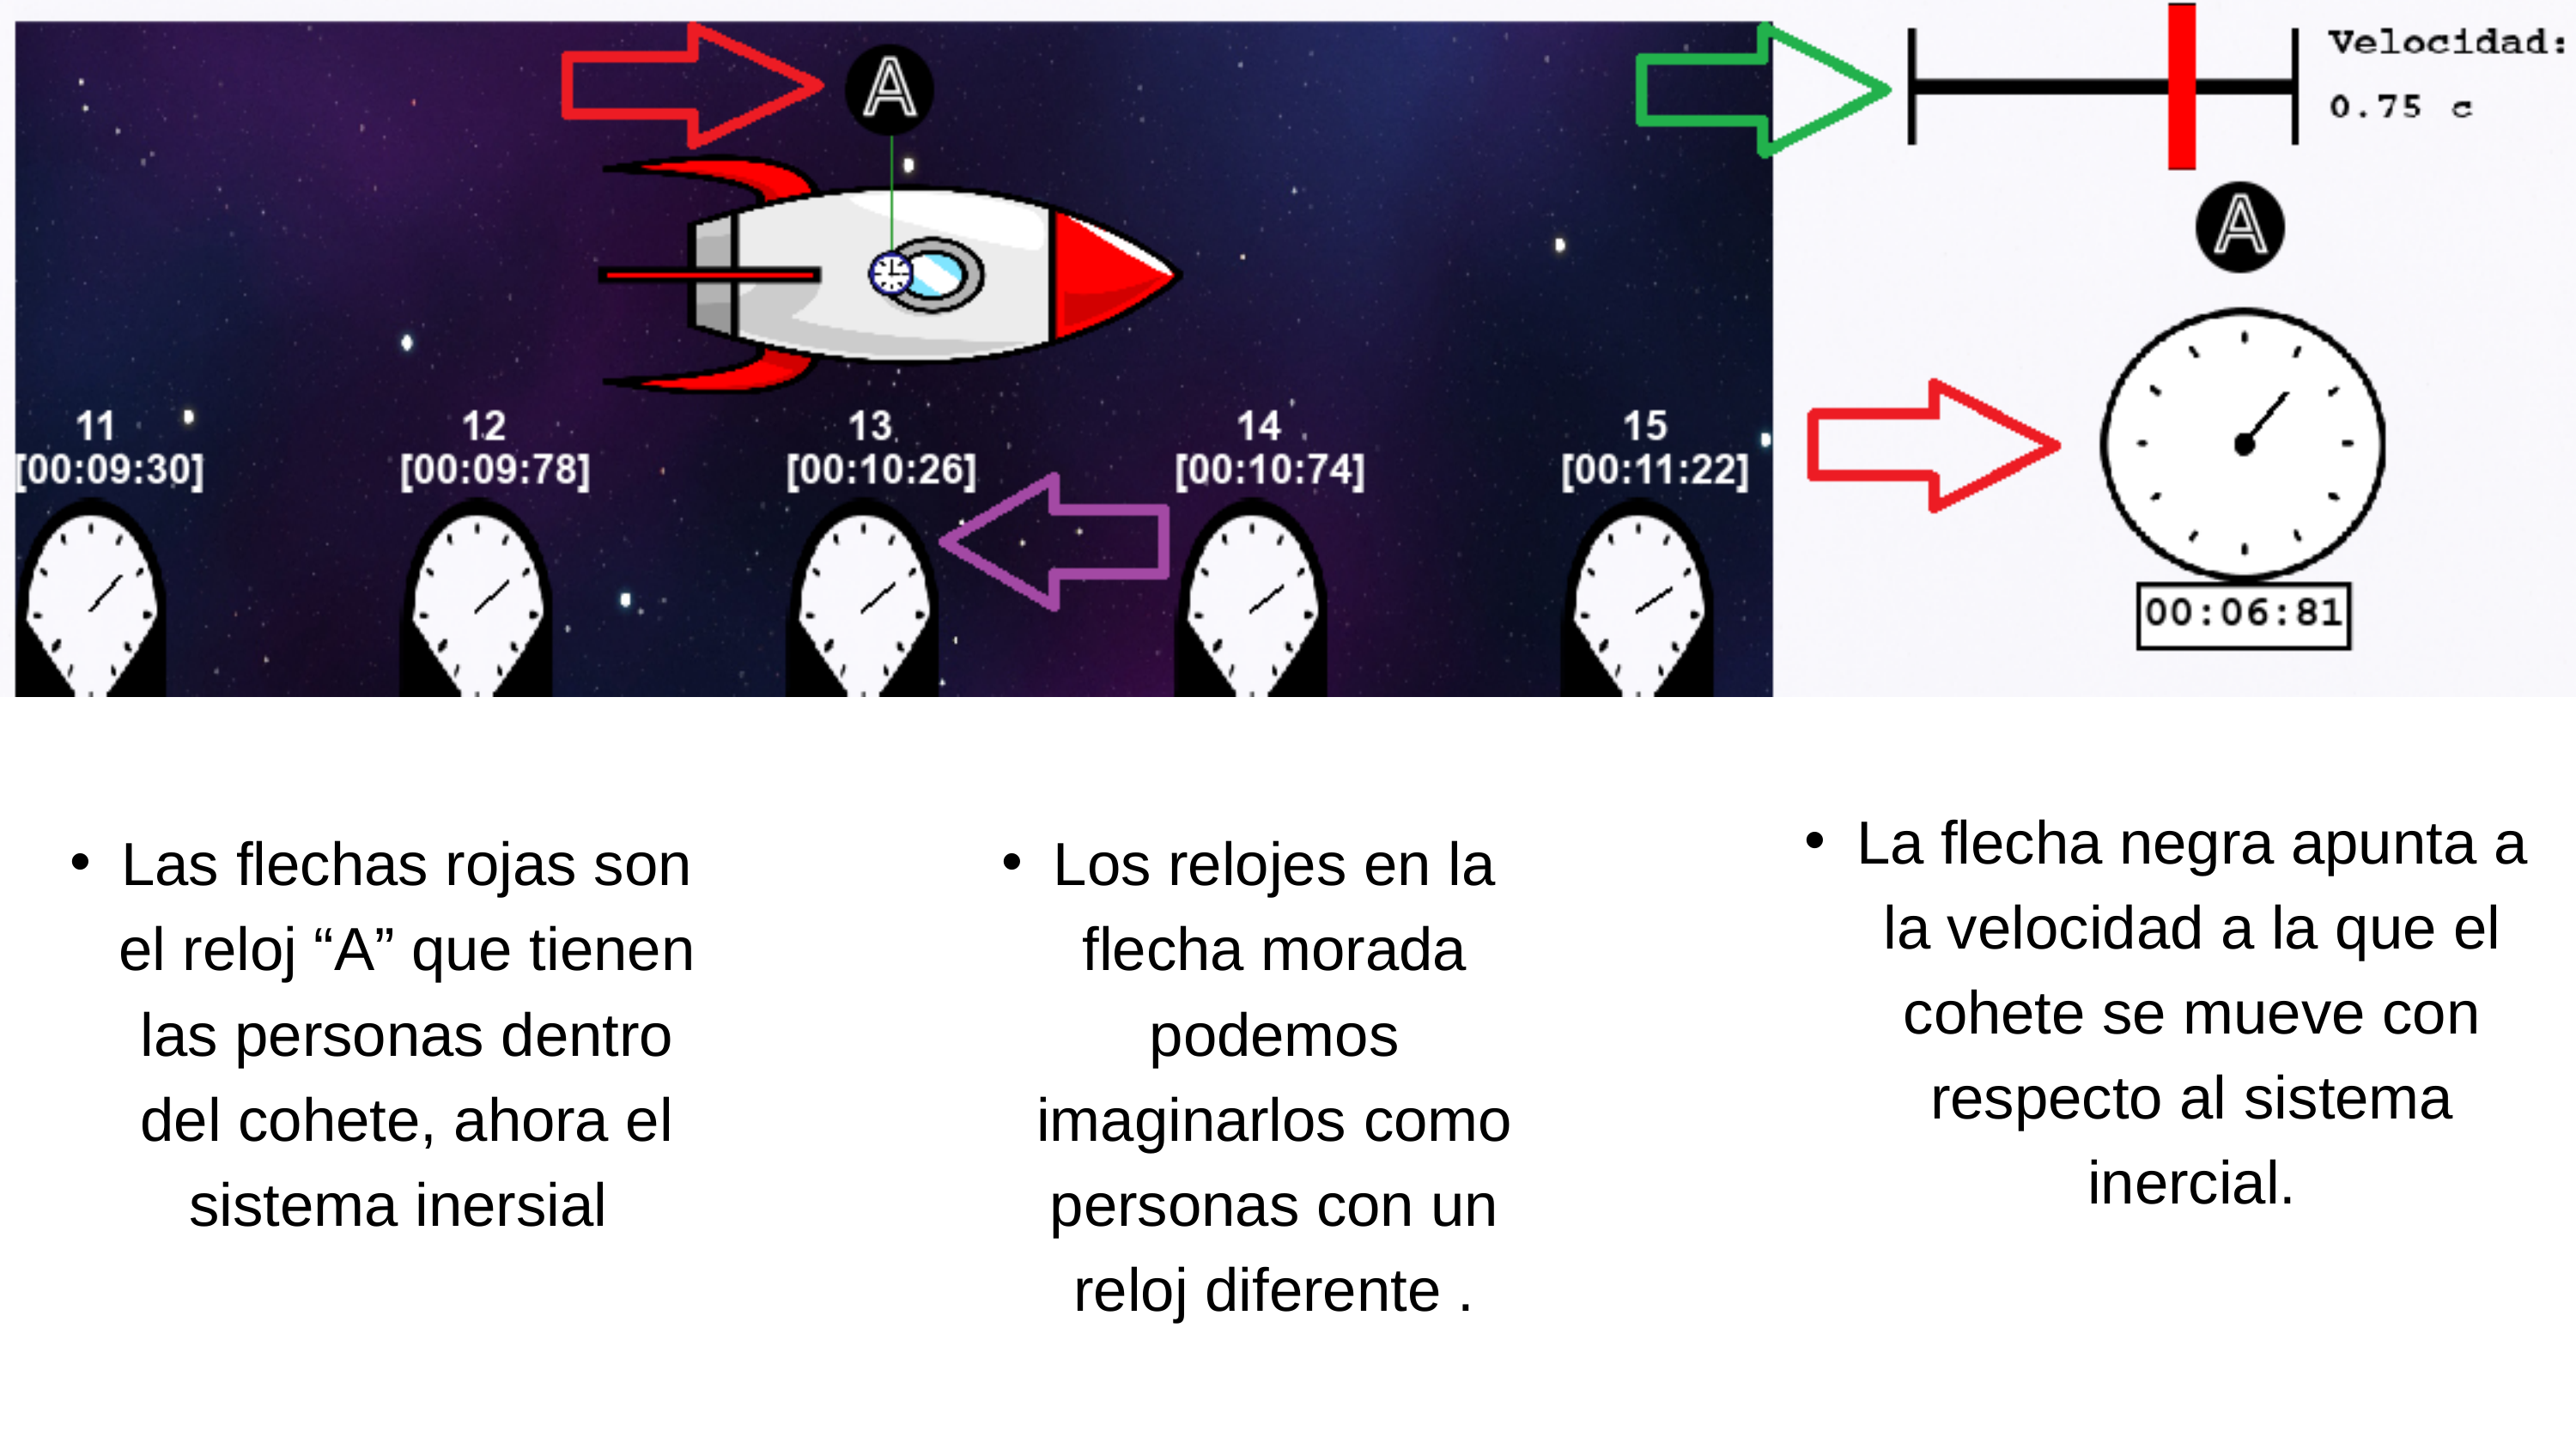

La flecha negra apunta a la velocidad a la que el cohete se mueve con respecto al sistema inercial.
Las flechas rojas son el reloj “A” que tienen las personas dentro del cohete, ahora el sistema inersial
Los relojes en la flecha morada podemos imaginarlos como personas con un reloj diferente .